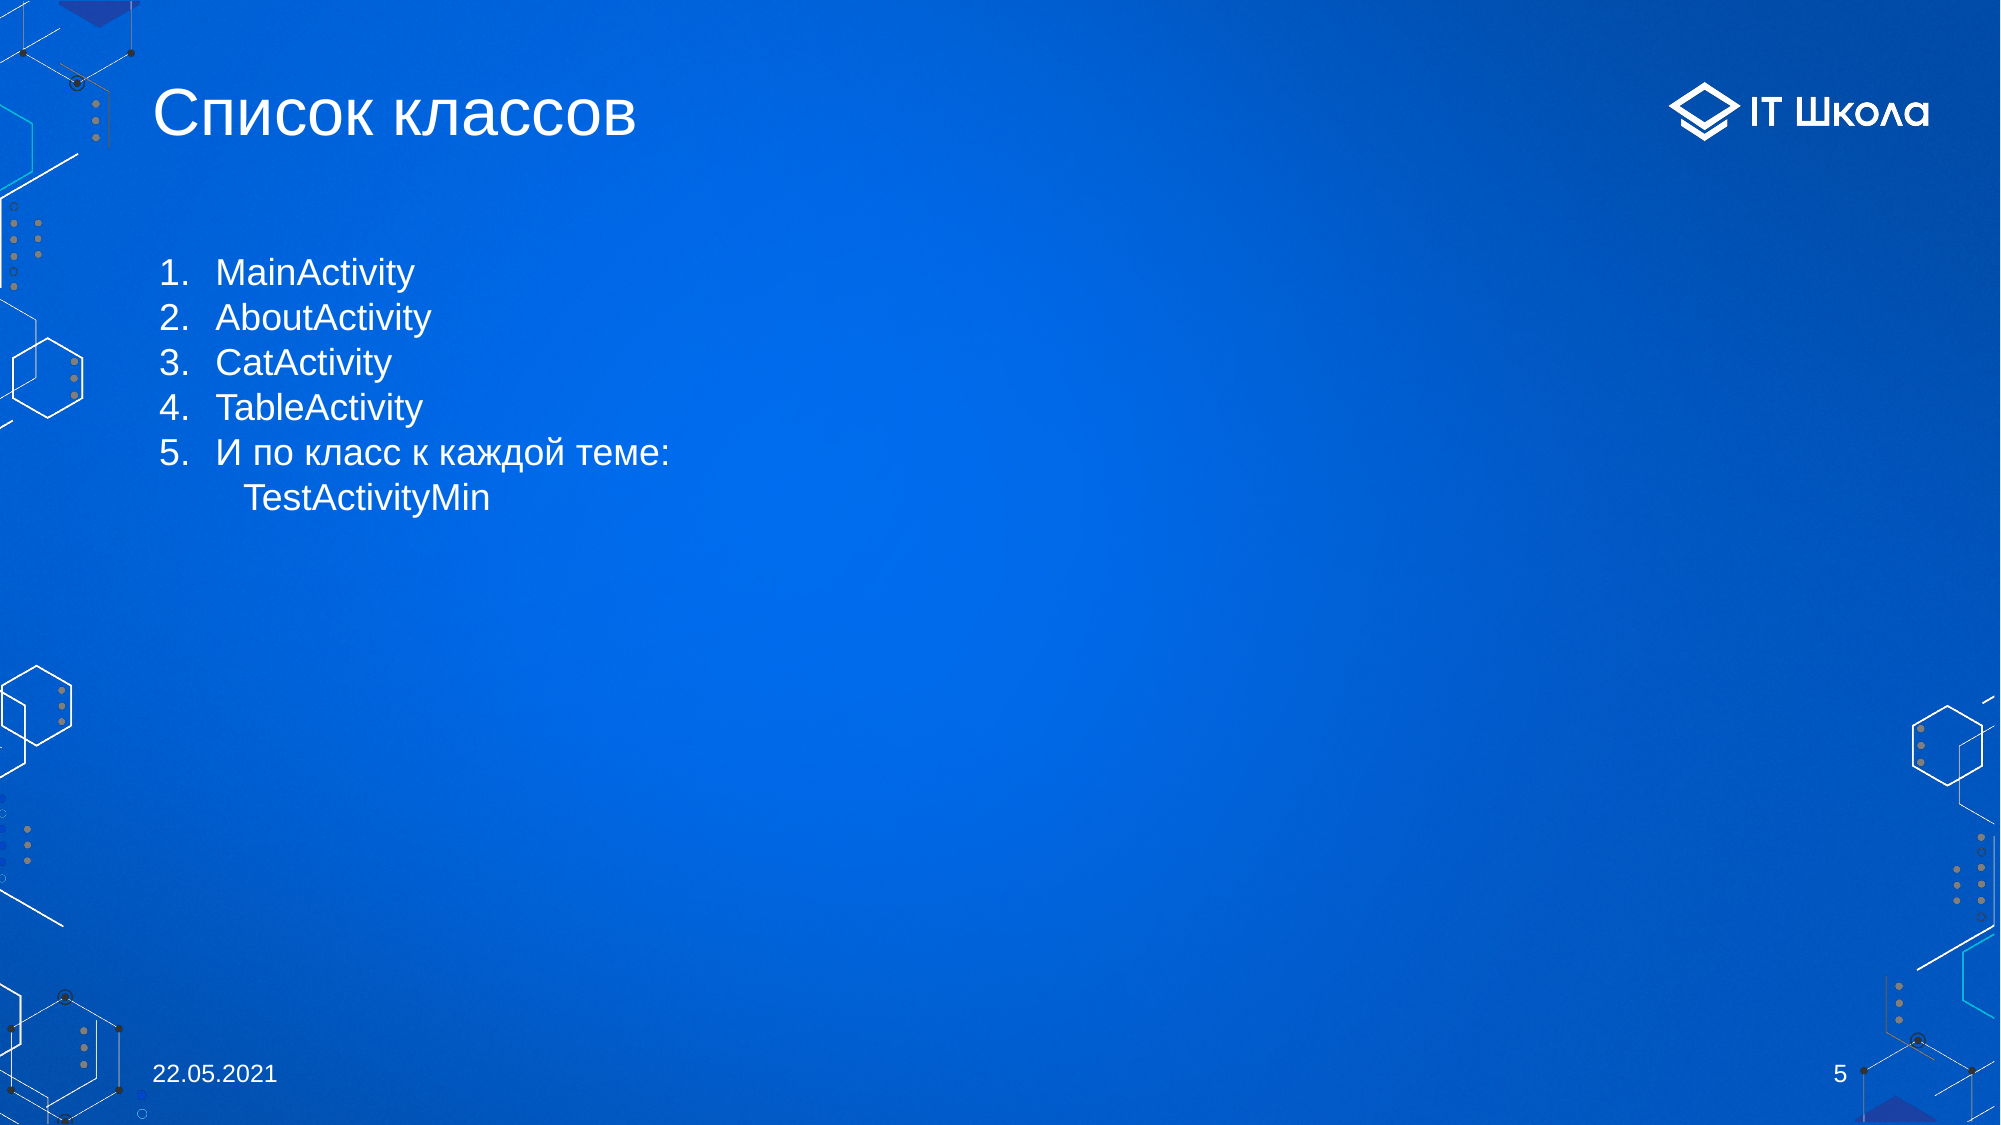

# Список классов
MainActivity
AboutActivity
CatActivity
TableActivity
И по класс к каждой теме:
        TestActivityMin
22.05.2021
5